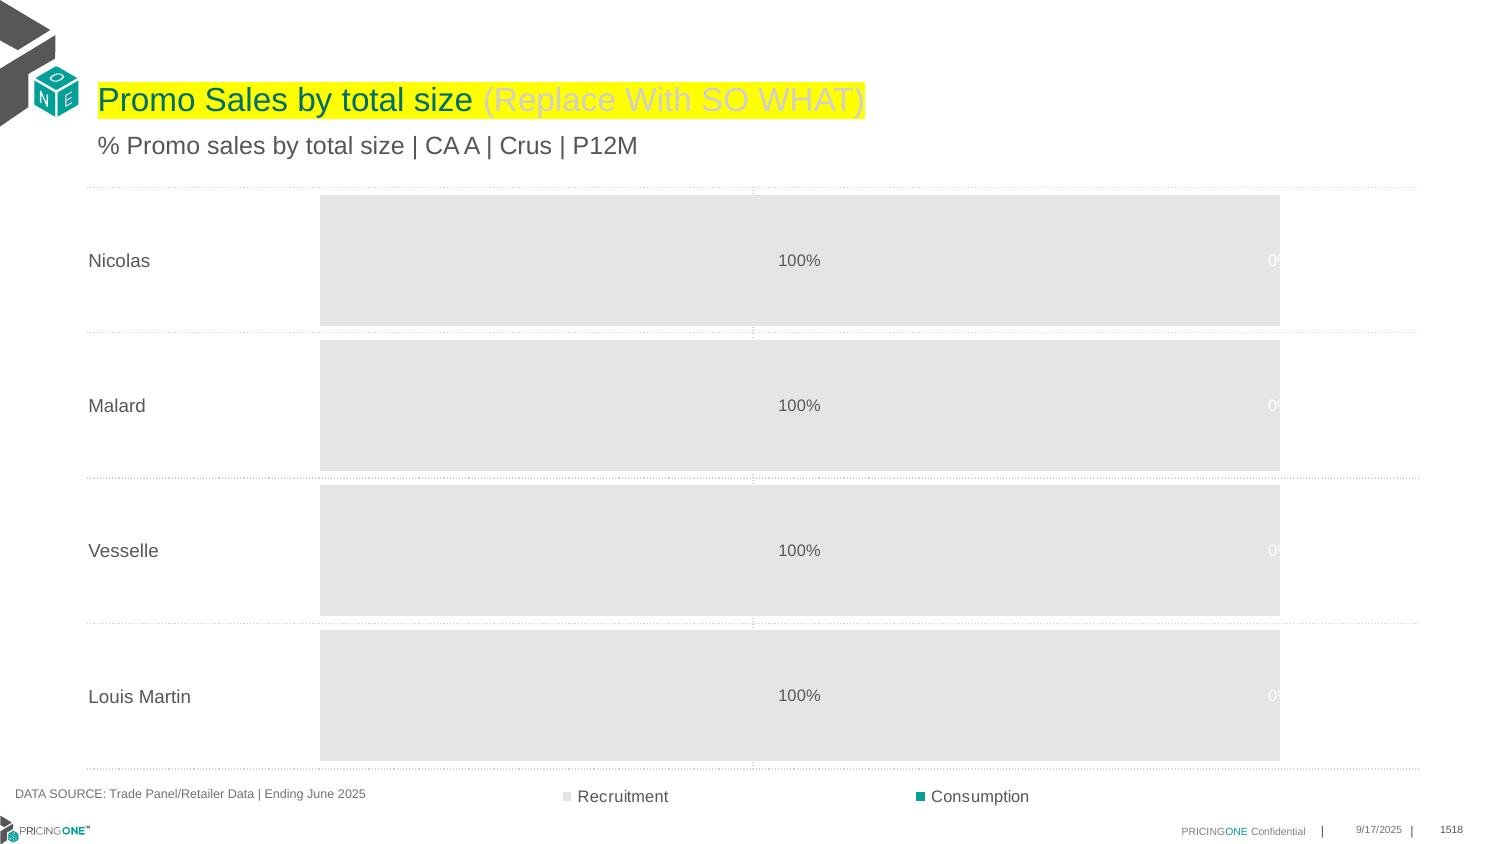

# Promo Sales by total size (Replace With SO WHAT)

% Promo sales by total size | CA A | Crus | P12M

### Chart

| Category | Recruitment | Consumption |
|---|---|---|
| Nicolas | 1.0 | 0.0 |
| Malard | 1.0 | 0.0 |
| Vesselle | 1.0 | 0.0 |
| Louis Martin | 1.0 | 0.0 |
| Nicolas |  |
| --- | --- |
| Malard |  |
| Vesselle |  |
| Louis Martin |  |
DATA SOURCE: Trade Panel/Retailer Data | Ending June 2025

9/17/2025
1518